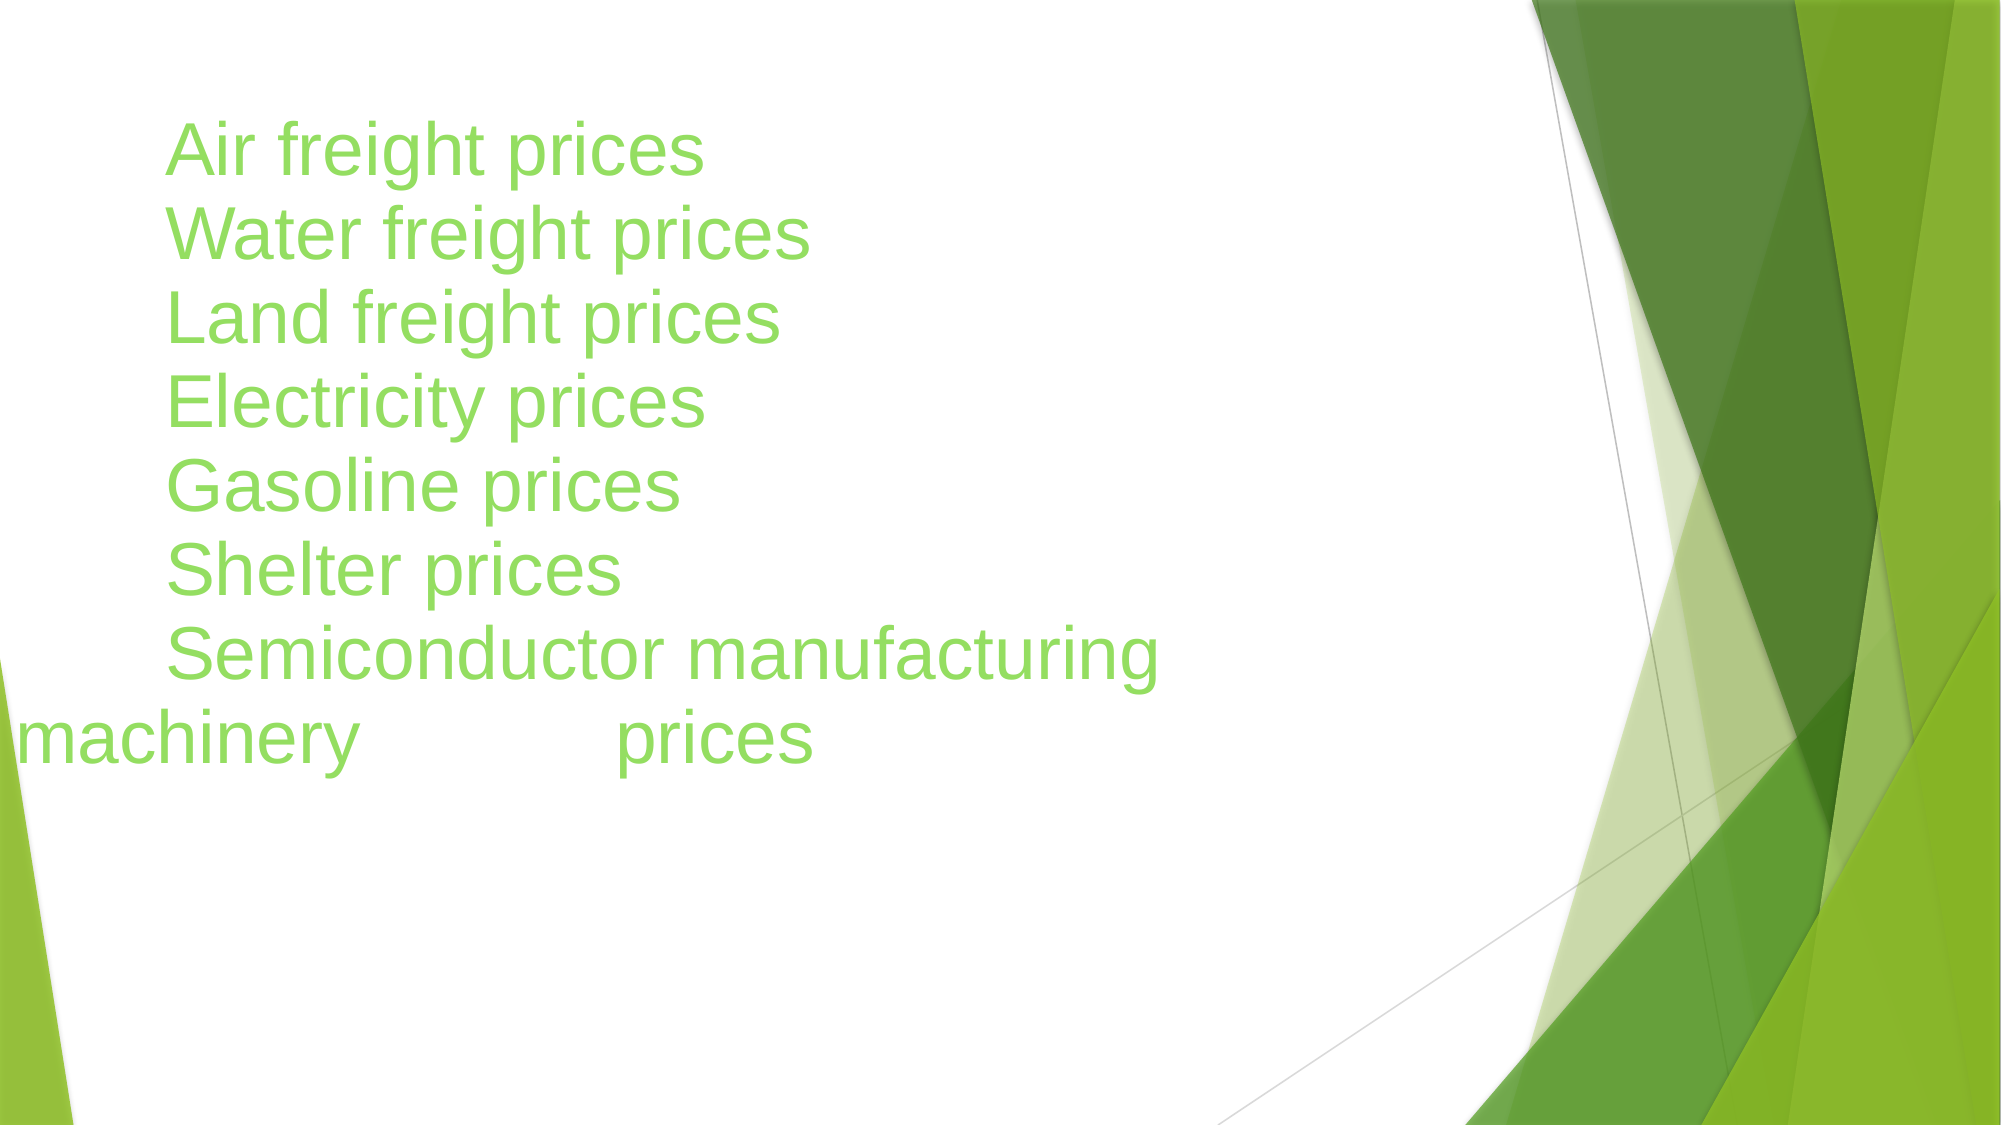

Air freight prices
	Water freight prices
	Land freight prices
	Electricity prices
	Gasoline prices
	Shelter prices
	Semiconductor manufacturing machinery 		prices